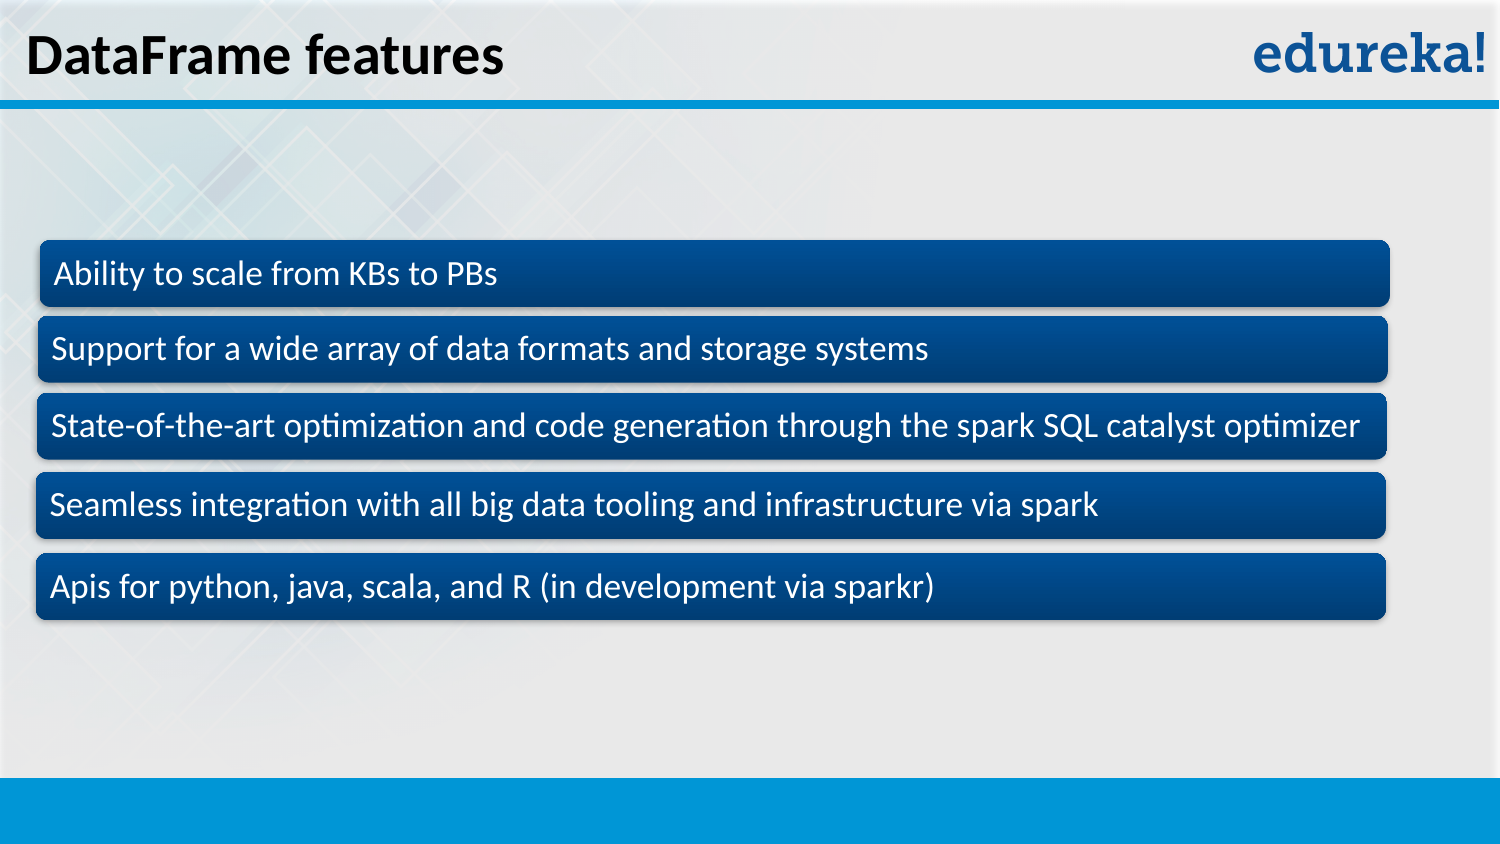

DataFrame features

Ability to scale from KBs to PBs

Support for a wide array of data formats and storage systems

State-of-the-art optimization and code generation through the spark SQL catalyst optimizer

Seamless integration with all big data tooling and infrastructure via spark

Apis for python, java, scala, and R (in development via sparkr)